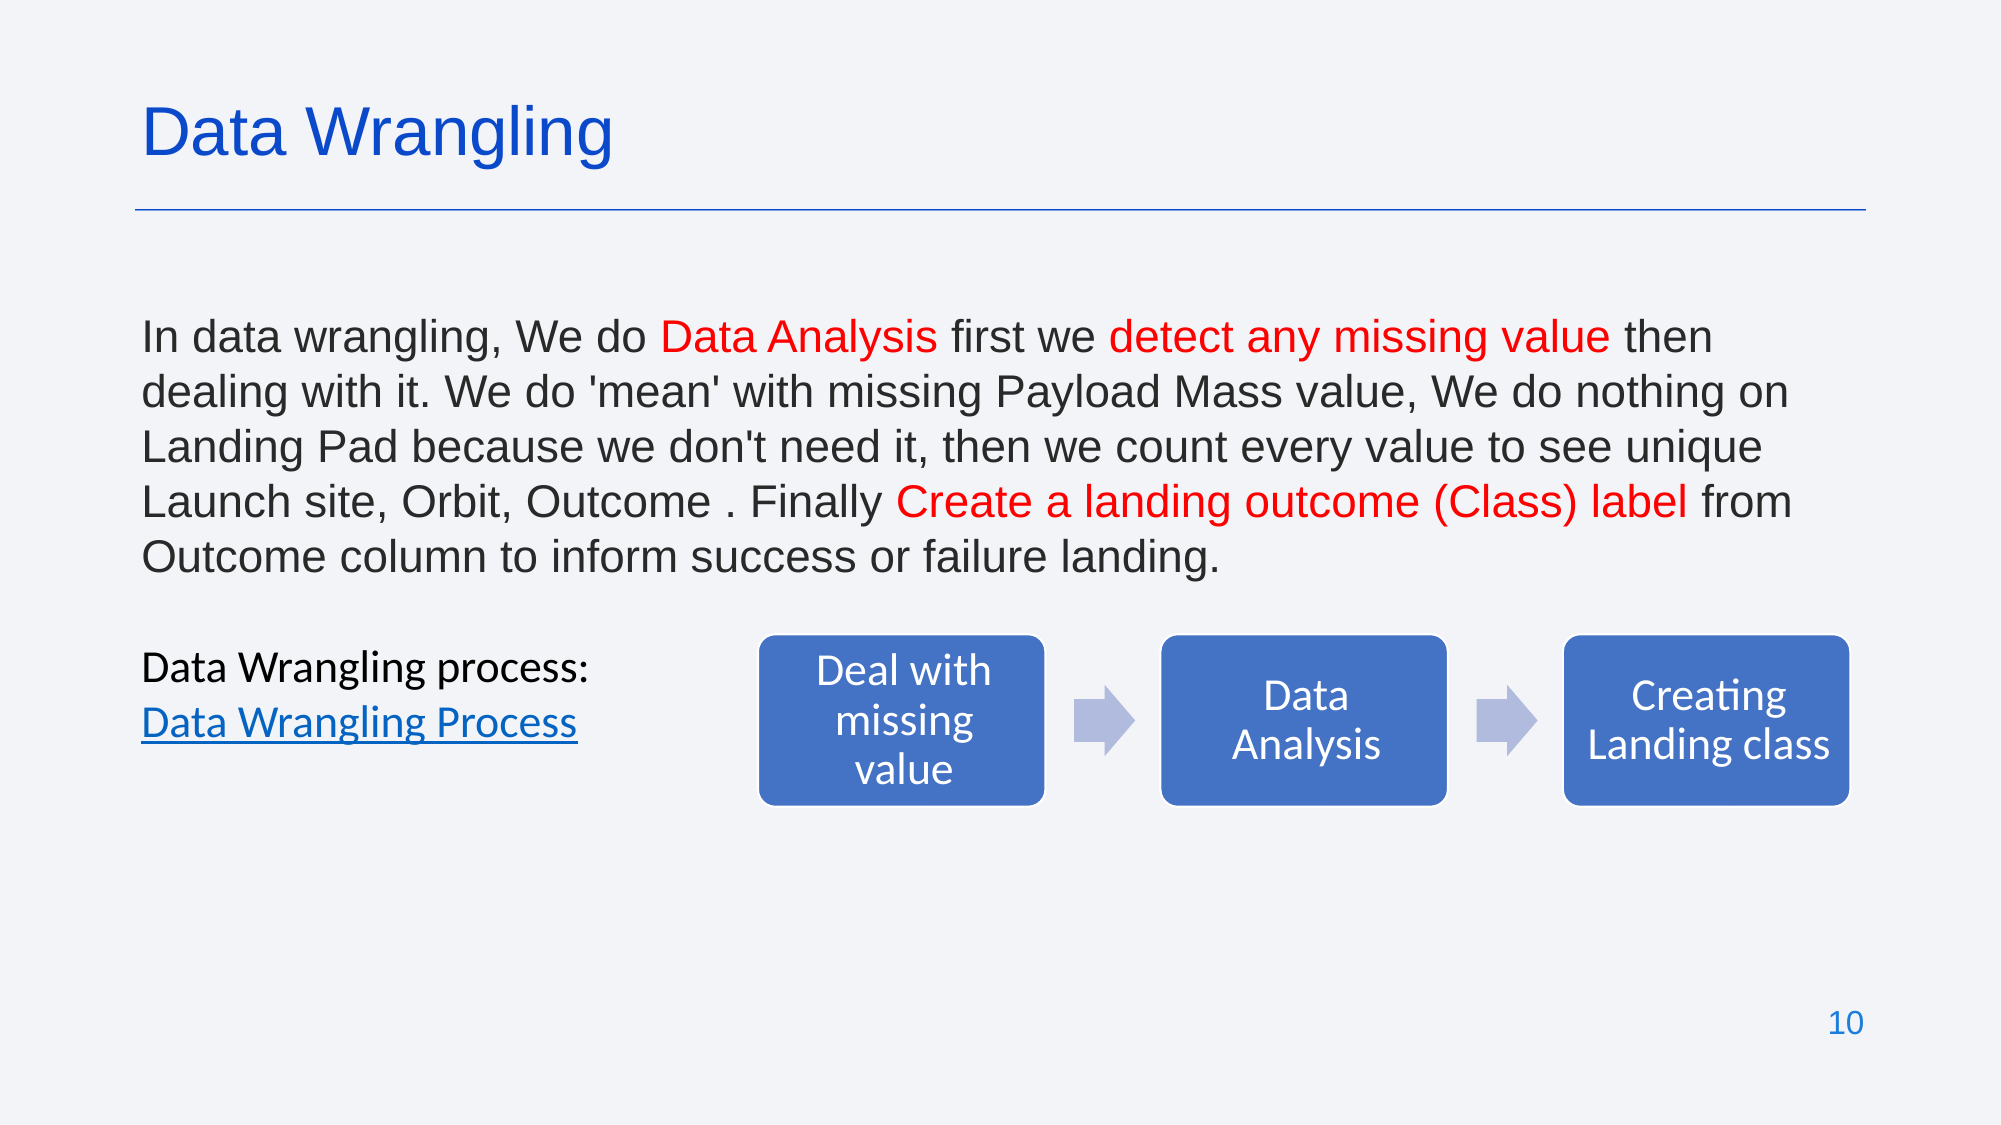

Data Wrangling
In data wrangling, We do Data Analysis first we detect any missing value then dealing with it. We do 'mean' with missing Payload Mass value, We do nothing on Landing Pad because we don't need it, then we count every value to see unique Launch site, Orbit, Outcome . Finally Create a landing outcome (Class) label from Outcome column to inform success or failure landing.

Data Wrangling process:
Data Wrangling Process

Deal with missing value

Data Analysis

Creating Landing class
10